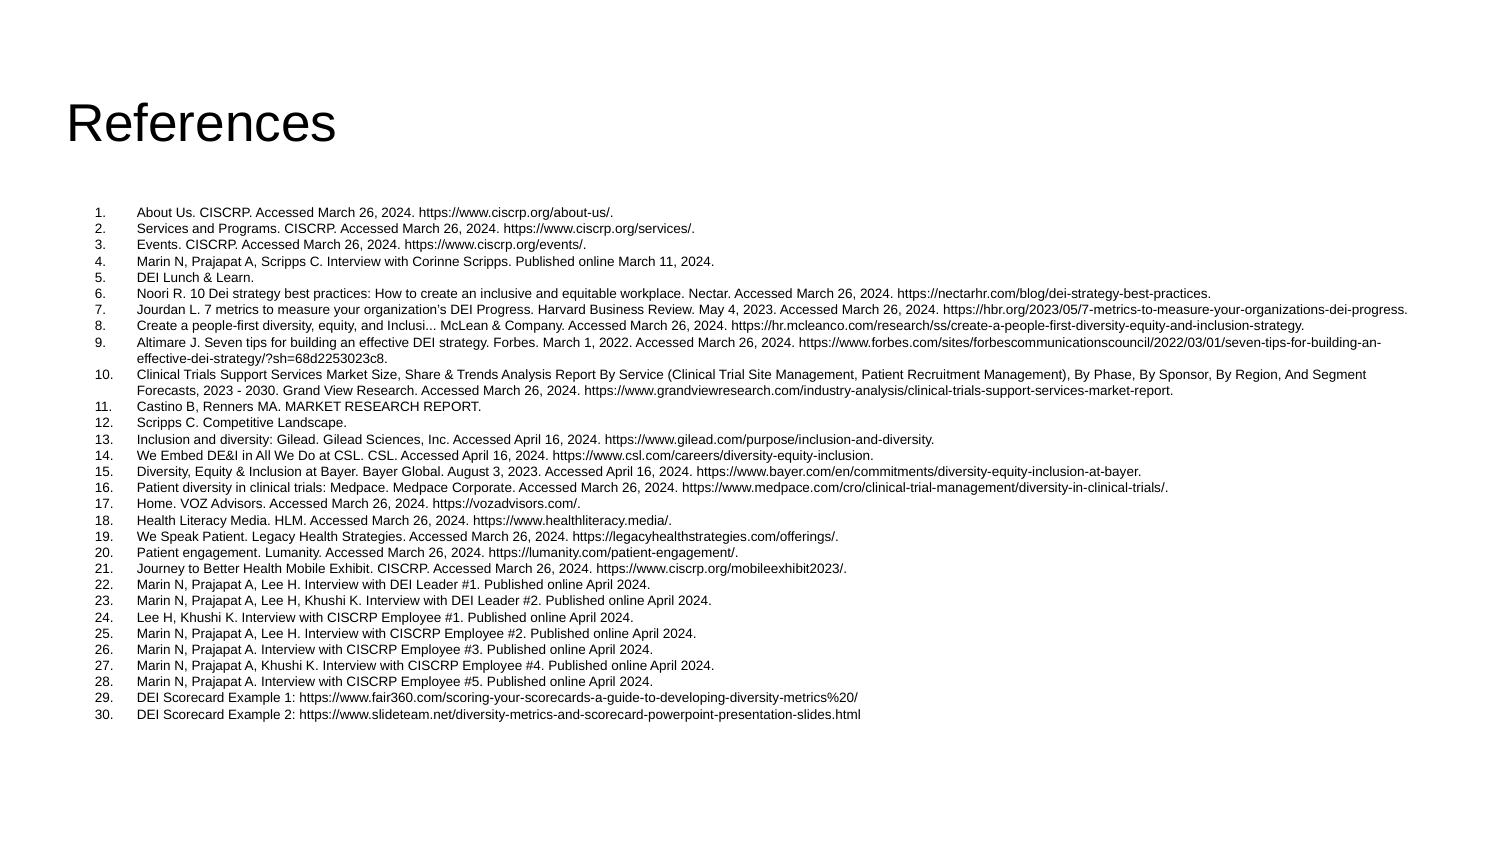

# References
About Us. CISCRP. Accessed March 26, 2024. https://www.ciscrp.org/about-us/.
Services and Programs. CISCRP. Accessed March 26, 2024. https://www.ciscrp.org/services/.
Events. CISCRP. Accessed March 26, 2024. https://www.ciscrp.org/events/.
Marin N, Prajapat A, Scripps C. Interview with Corinne Scripps. Published online March 11, 2024.
DEI Lunch & Learn.
Noori R. 10 Dei strategy best practices: How to create an inclusive and equitable workplace. Nectar. Accessed March 26, 2024. https://nectarhr.com/blog/dei-strategy-best-practices.
Jourdan L. 7 metrics to measure your organization’s DEI Progress. Harvard Business Review. May 4, 2023. Accessed March 26, 2024. https://hbr.org/2023/05/7-metrics-to-measure-your-organizations-dei-progress.
Create a people-first diversity, equity, and Inclusi... McLean & Company. Accessed March 26, 2024. https://hr.mcleanco.com/research/ss/create-a-people-first-diversity-equity-and-inclusion-strategy.
Altimare J. Seven tips for building an effective DEI strategy. Forbes. March 1, 2022. Accessed March 26, 2024. https://www.forbes.com/sites/forbescommunicationscouncil/2022/03/01/seven-tips-for-building-an-effective-dei-strategy/?sh=68d2253023c8.
Clinical Trials Support Services Market Size, Share & Trends Analysis Report By Service (Clinical Trial Site Management, Patient Recruitment Management), By Phase, By Sponsor, By Region, And Segment Forecasts, 2023 - 2030. Grand View Research. Accessed March 26, 2024. https://www.grandviewresearch.com/industry-analysis/clinical-trials-support-services-market-report.
Castino B, Renners MA. MARKET RESEARCH REPORT.
Scripps C. Competitive Landscape.
Inclusion and diversity: Gilead. Gilead Sciences, Inc. Accessed April 16, 2024. https://www.gilead.com/purpose/inclusion-and-diversity.
We Embed DE&I in All We Do at CSL. CSL. Accessed April 16, 2024. https://www.csl.com/careers/diversity-equity-inclusion.
Diversity, Equity & Inclusion at Bayer. Bayer Global. August 3, 2023. Accessed April 16, 2024. https://www.bayer.com/en/commitments/diversity-equity-inclusion-at-bayer.
Patient diversity in clinical trials: Medpace. Medpace Corporate. Accessed March 26, 2024. https://www.medpace.com/cro/clinical-trial-management/diversity-in-clinical-trials/.
Home. VOZ Advisors. Accessed March 26, 2024. https://vozadvisors.com/.
Health Literacy Media. HLM. Accessed March 26, 2024. https://www.healthliteracy.media/.
We Speak Patient. Legacy Health Strategies. Accessed March 26, 2024. https://legacyhealthstrategies.com/offerings/.
Patient engagement. Lumanity. Accessed March 26, 2024. https://lumanity.com/patient-engagement/.
Journey to Better Health Mobile Exhibit. CISCRP. Accessed March 26, 2024. https://www.ciscrp.org/mobileexhibit2023/.
Marin N, Prajapat A, Lee H. Interview with DEI Leader #1. Published online April 2024.
Marin N, Prajapat A, Lee H, Khushi K. Interview with DEI Leader #2. Published online April 2024.
Lee H, Khushi K. Interview with CISCRP Employee #1. Published online April 2024.
Marin N, Prajapat A, Lee H. Interview with CISCRP Employee #2. Published online April 2024.
Marin N, Prajapat A. Interview with CISCRP Employee #3. Published online April 2024.
Marin N, Prajapat A, Khushi K. Interview with CISCRP Employee #4. Published online April 2024.
Marin N, Prajapat A. Interview with CISCRP Employee #5. Published online April 2024.
DEI Scorecard Example 1: https://www.fair360.com/scoring-your-scorecards-a-guide-to-developing-diversity-metrics%20/
DEI Scorecard Example 2: https://www.slideteam.net/diversity-metrics-and-scorecard-powerpoint-presentation-slides.html